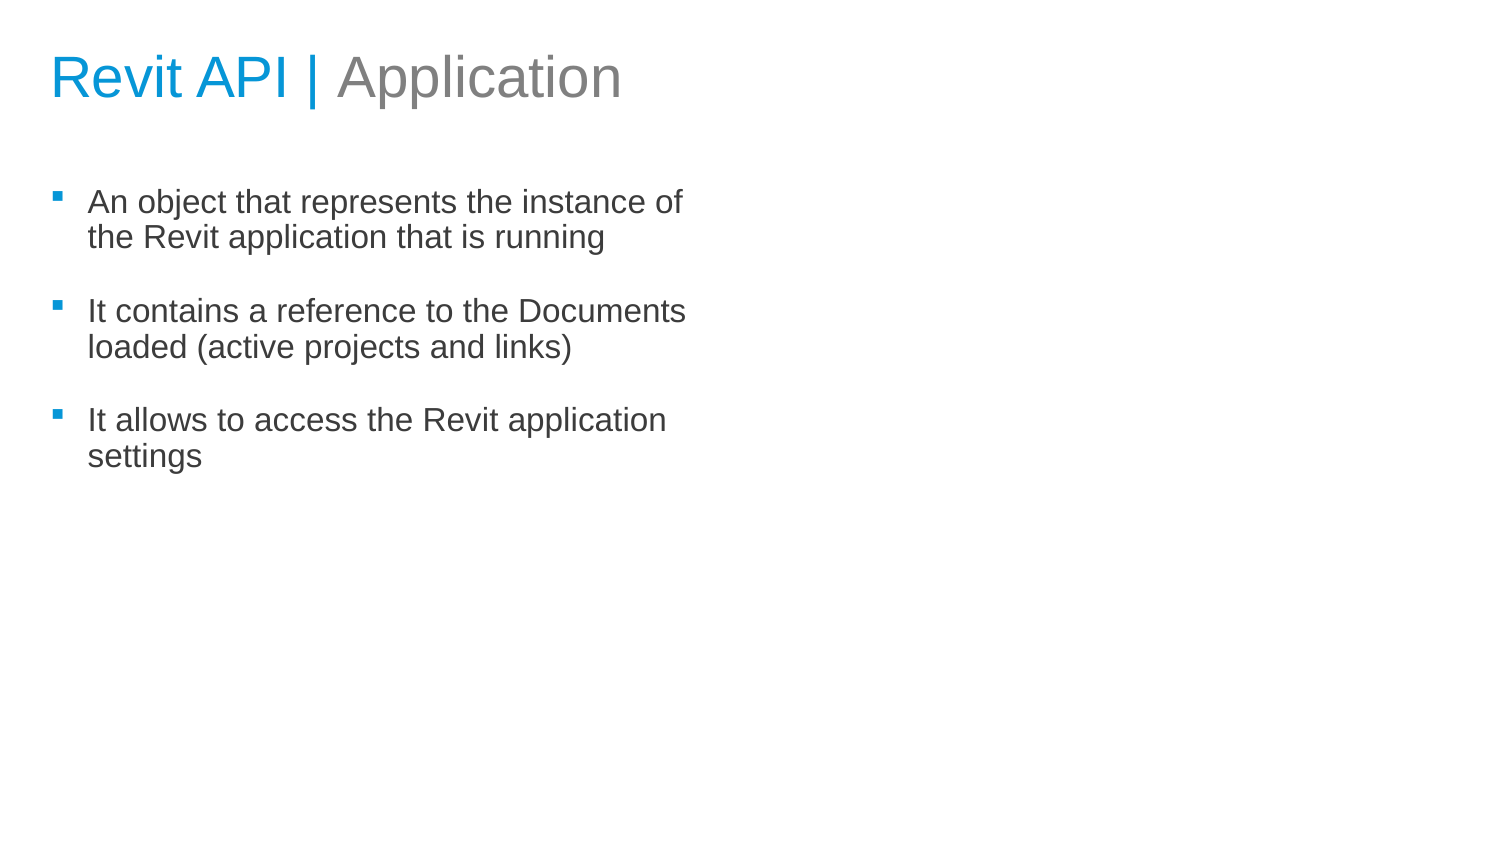

# Revit API | Application

An object that represents the instance of the Revit application that is running
It contains a reference to the Documents loaded (active projects and links)
It allows to access the Revit application settings